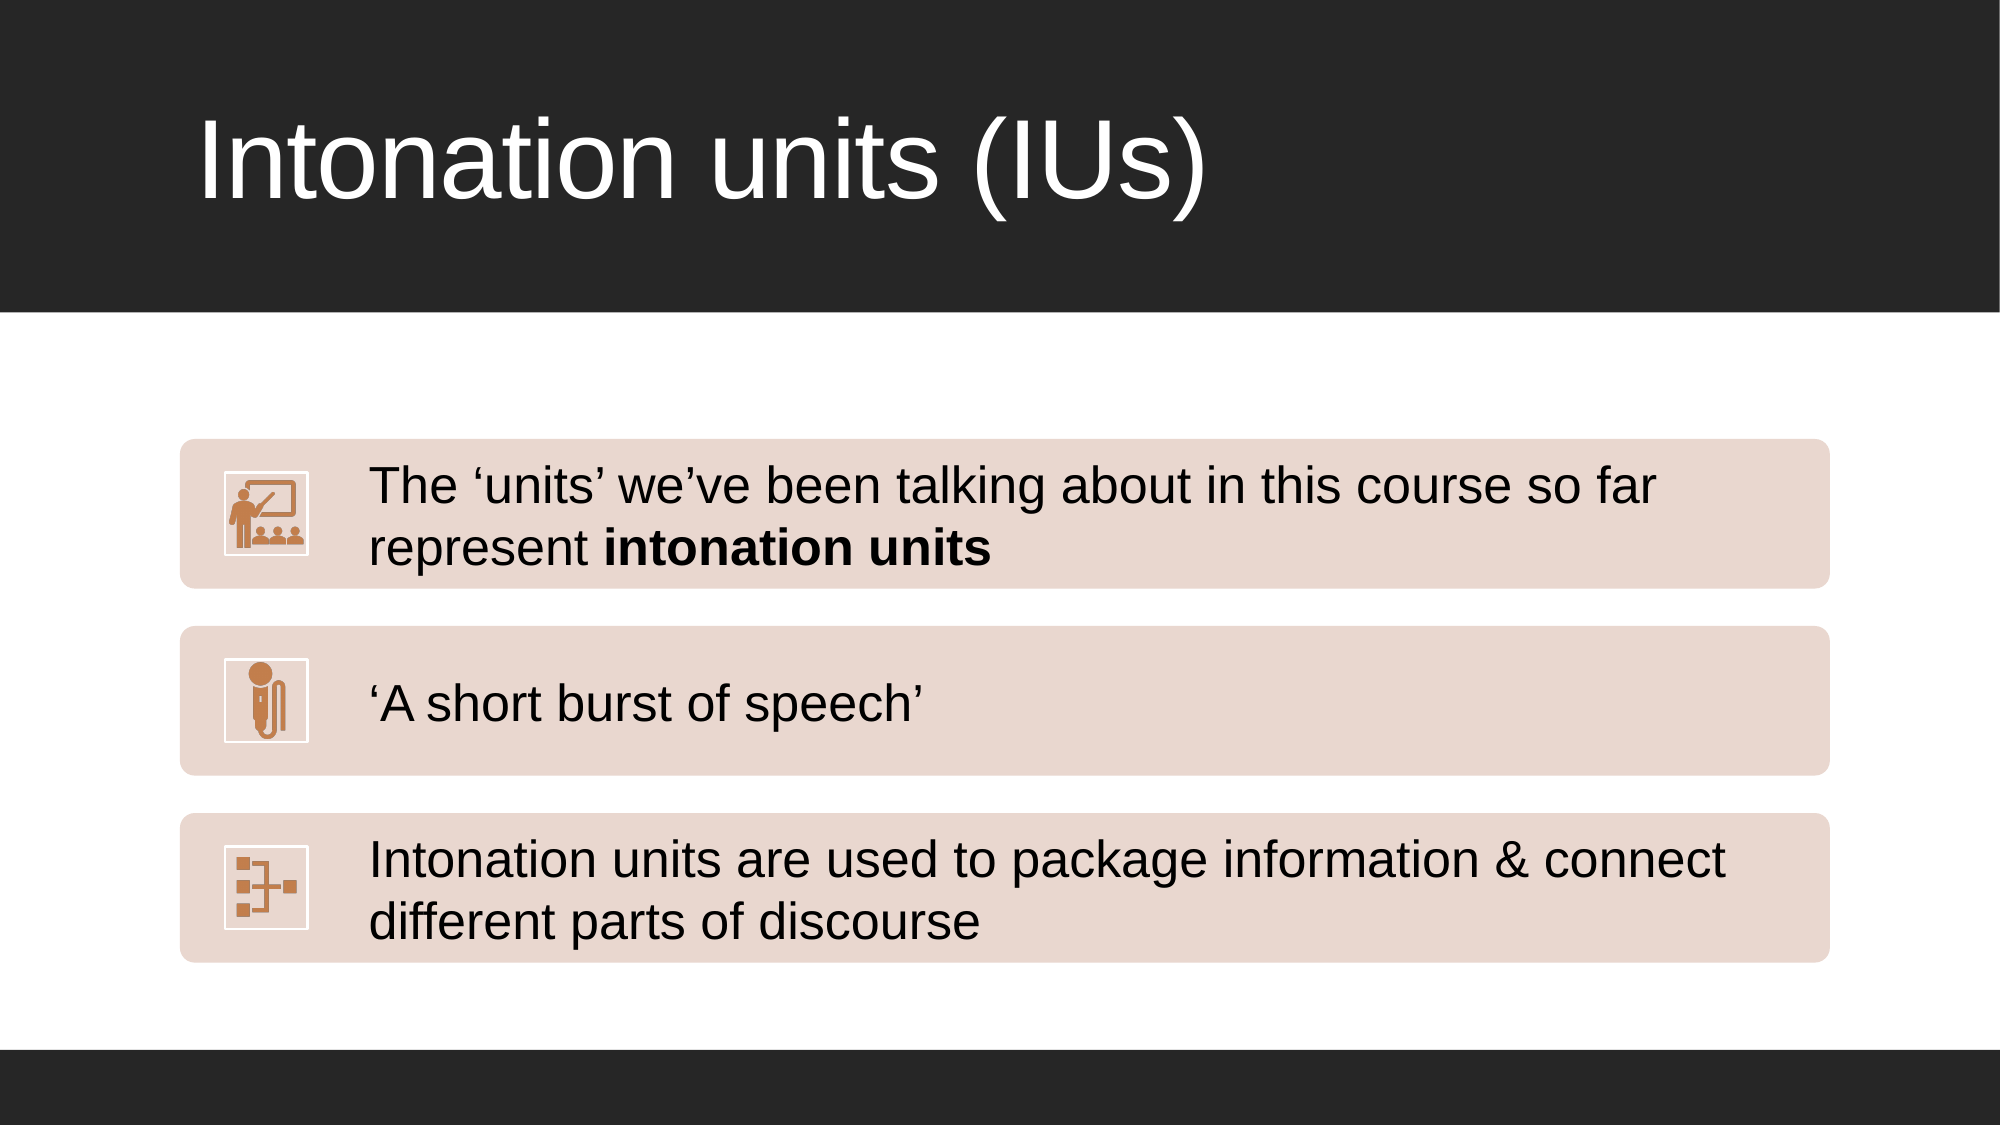

# Intonation units (IUs)
The ‘units’ we’ve been talking about in this course so far represent intonation units
‘A short burst of speech’
Intonation units are used to package information & connect different parts of discourse